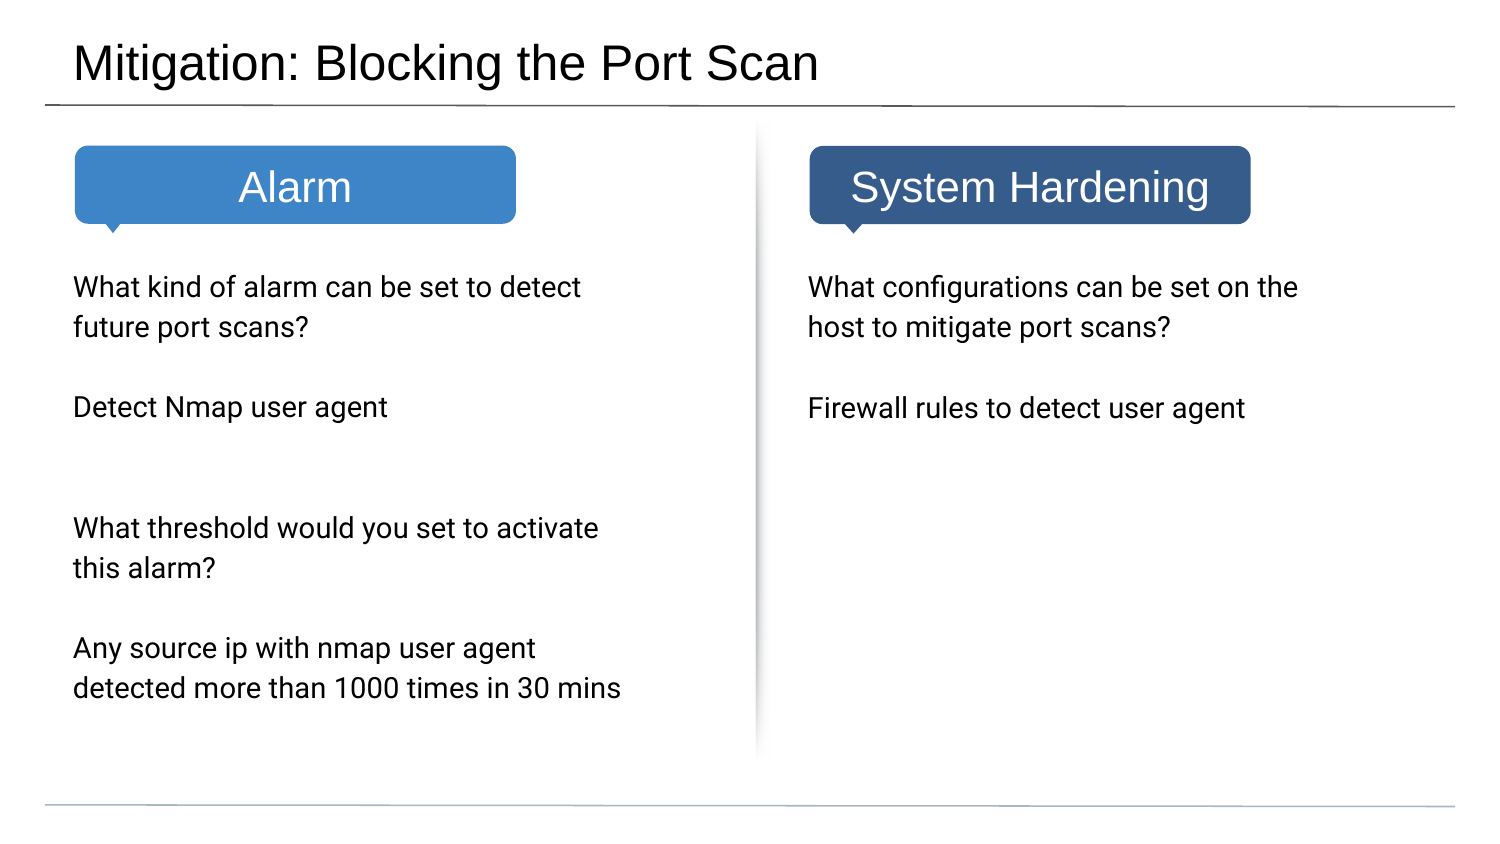

# Mitigation: Blocking the Port Scan
What kind of alarm can be set to detect future port scans?

Detect Nmap user agent

What threshold would you set to activate this alarm?

Any source ip with nmap user agent detected more than 1000 times in 30 mins
What configurations can be set on the host to mitigate port scans?

Firewall rules to detect user agent